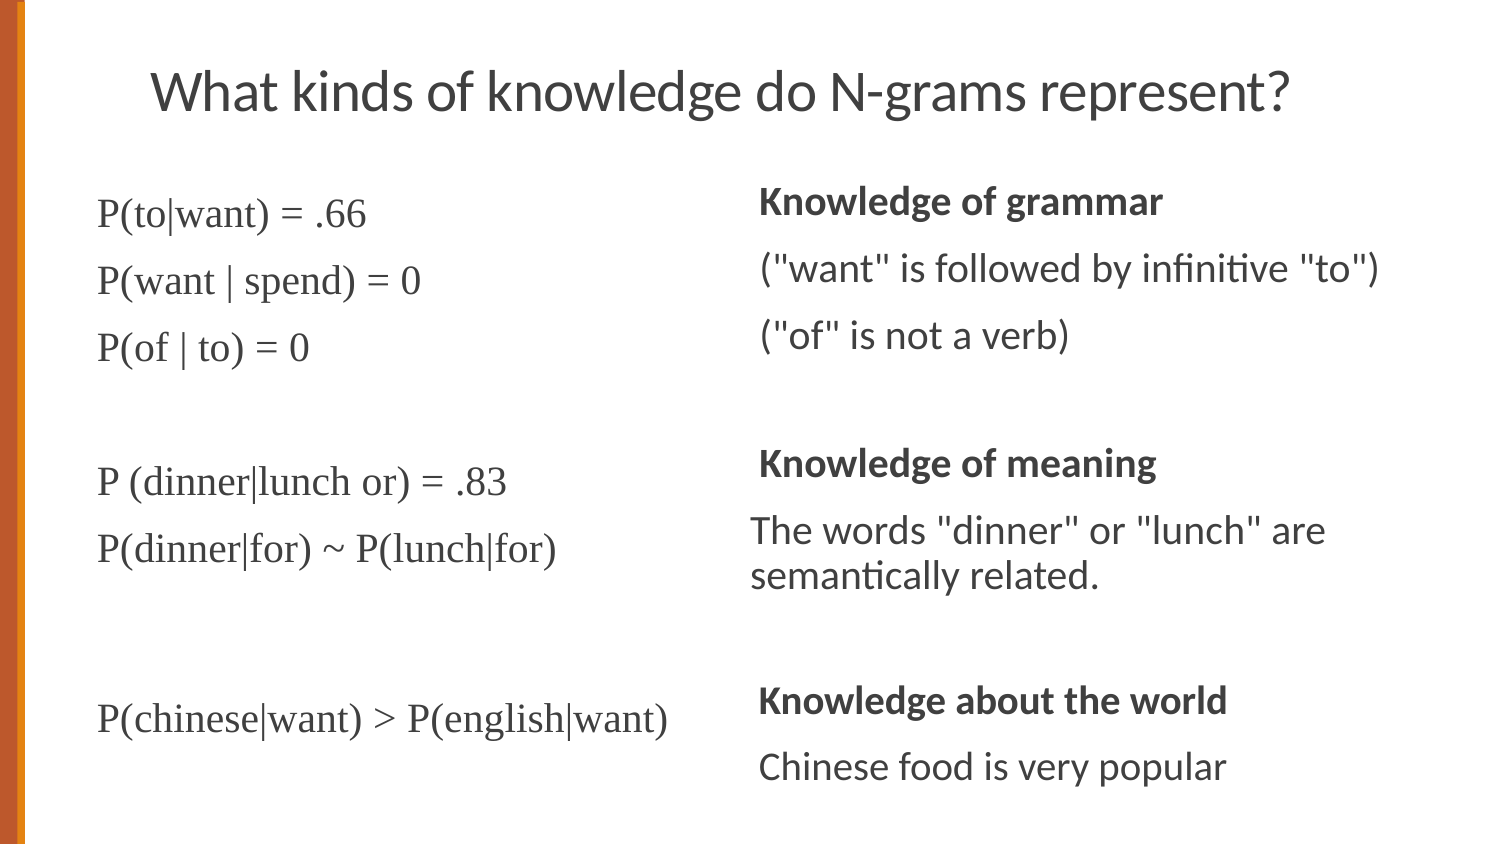

# What kinds of knowledge do N-grams represent?
Knowledge of grammar
("want" is followed by infinitive "to")
("of" is not a verb)
P(to|want) = .66
P(want | spend) = 0
P(of | to) = 0

P (dinner|lunch or) = .83
P(dinner|for) ~ P(lunch|for)

P(chinese|want) > P(english|want)

Knowledge of meaning
The words "dinner" or "lunch" are semantically related.
Knowledge about the world
Chinese food is very popular